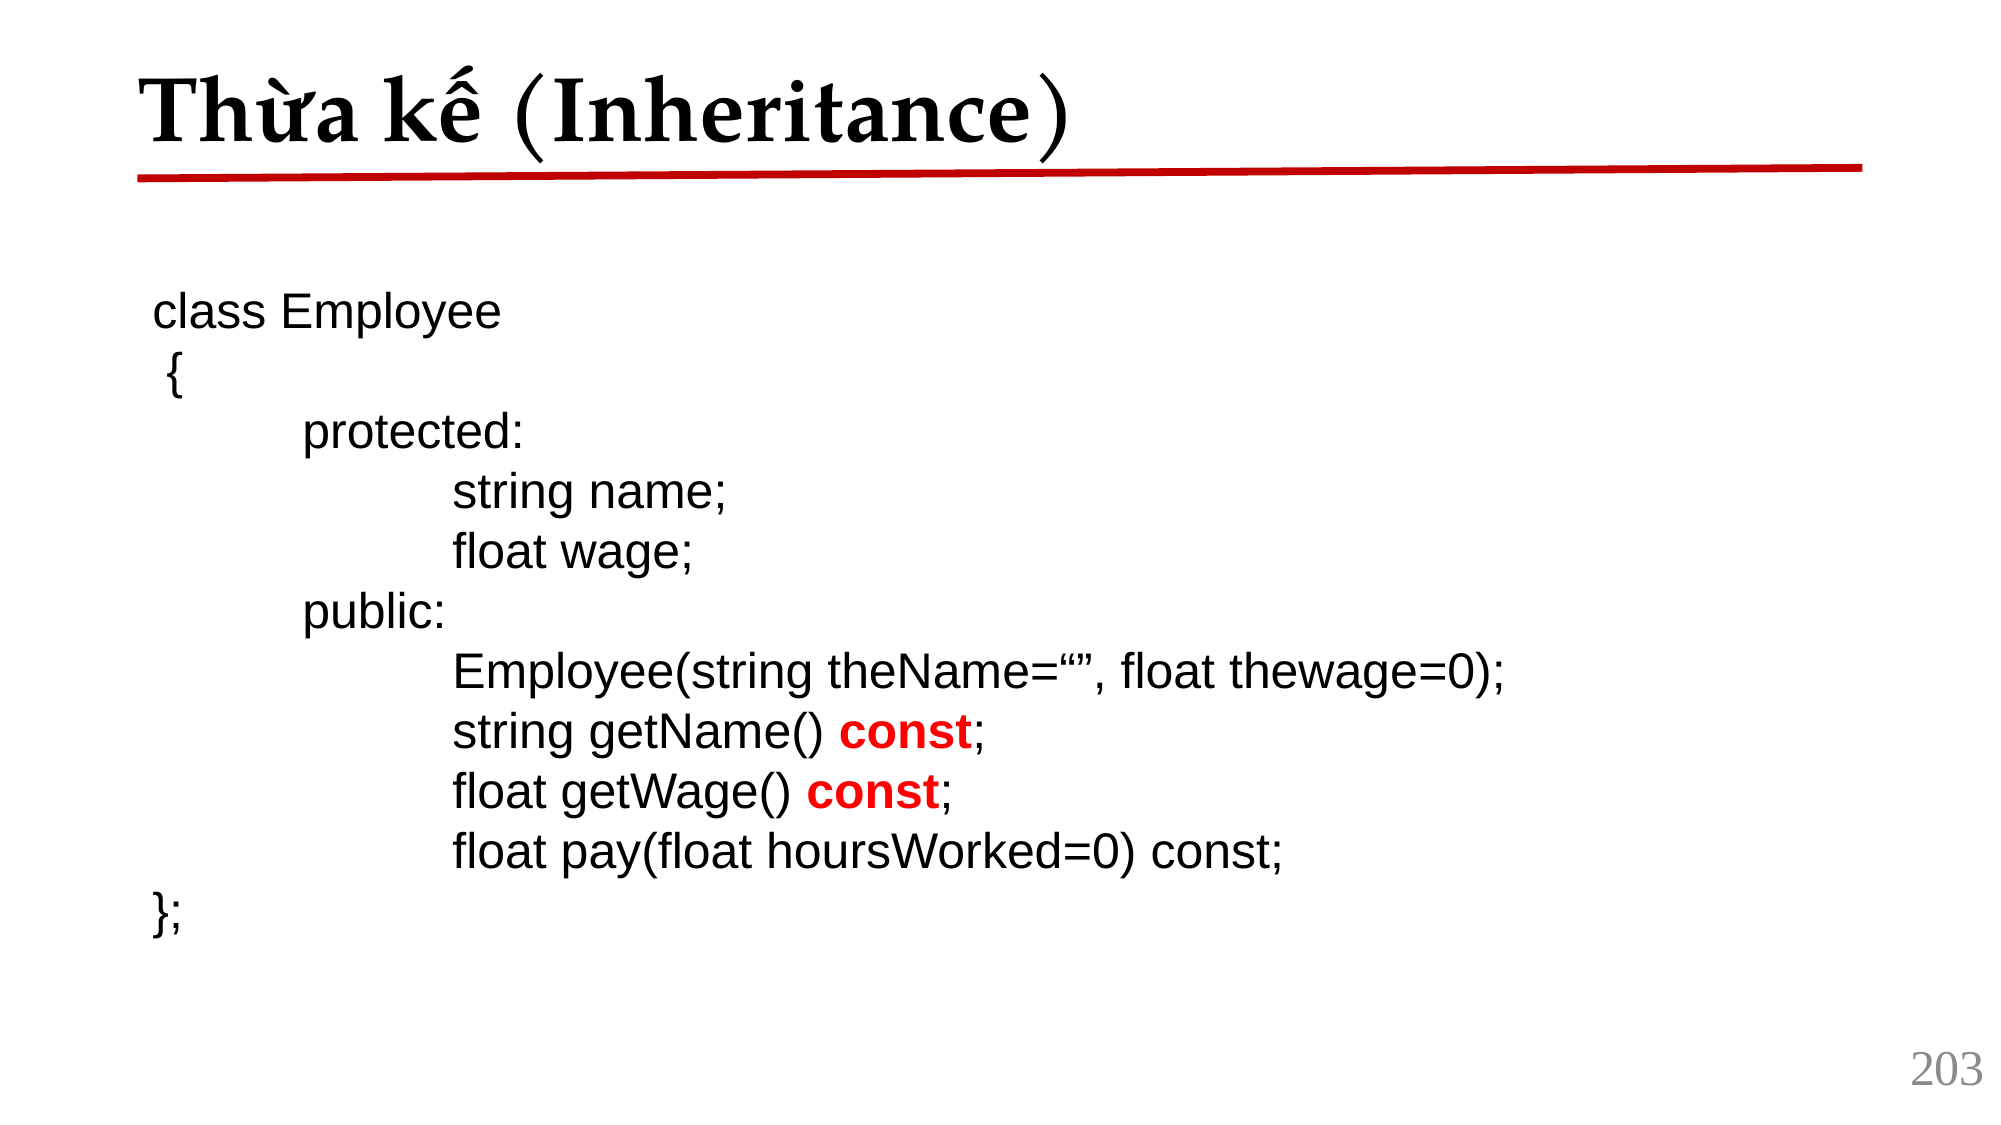

# Thừa kế (Inheritance)
class Employee
 {
	protected:
		string name;
		float wage;
	public:
 		Employee(string theName=“”, float thewage=0);
		string getName() const;
		float getWage() const;
		float pay(float hoursWorked=0) const;
};
203